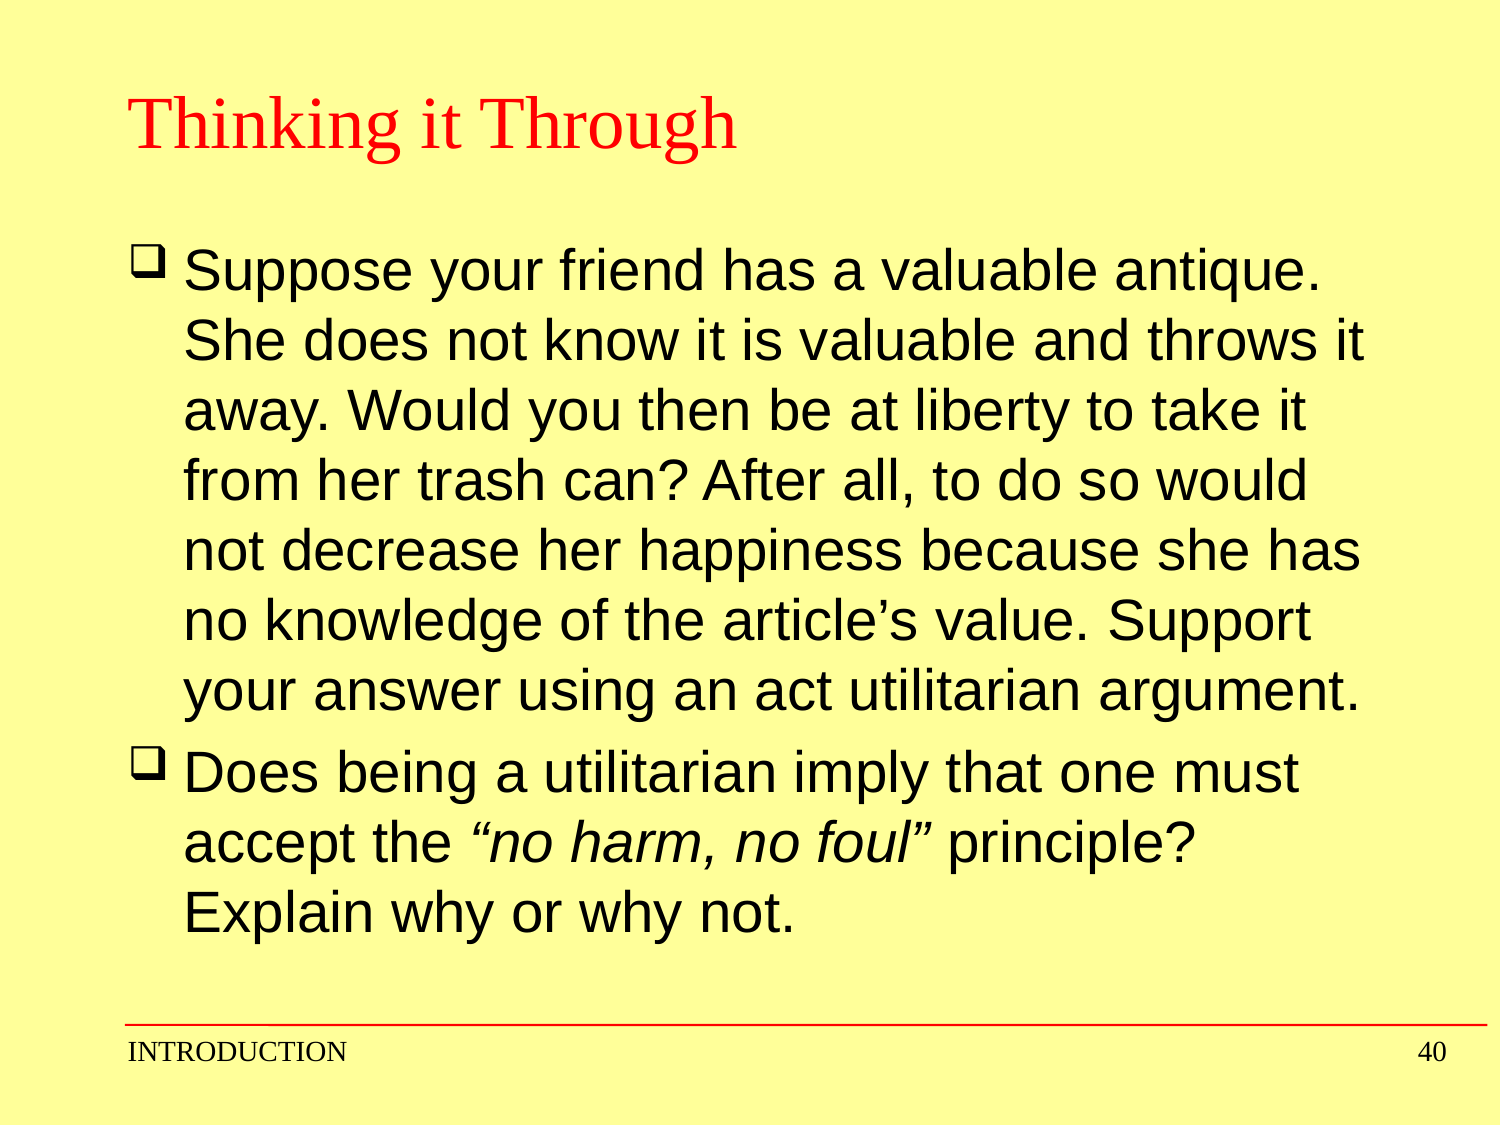

# Thinking it Through
Suppose your friend has a valuable antique. She does not know it is valuable and throws it away. Would you then be at liberty to take it from her trash can? After all, to do so would not decrease her happiness because she has no knowledge of the article’s value. Support your answer using an act utilitarian argument.
Does being a utilitarian imply that one must accept the “no harm, no foul” principle? Explain why or why not.
INTRODUCTION
40